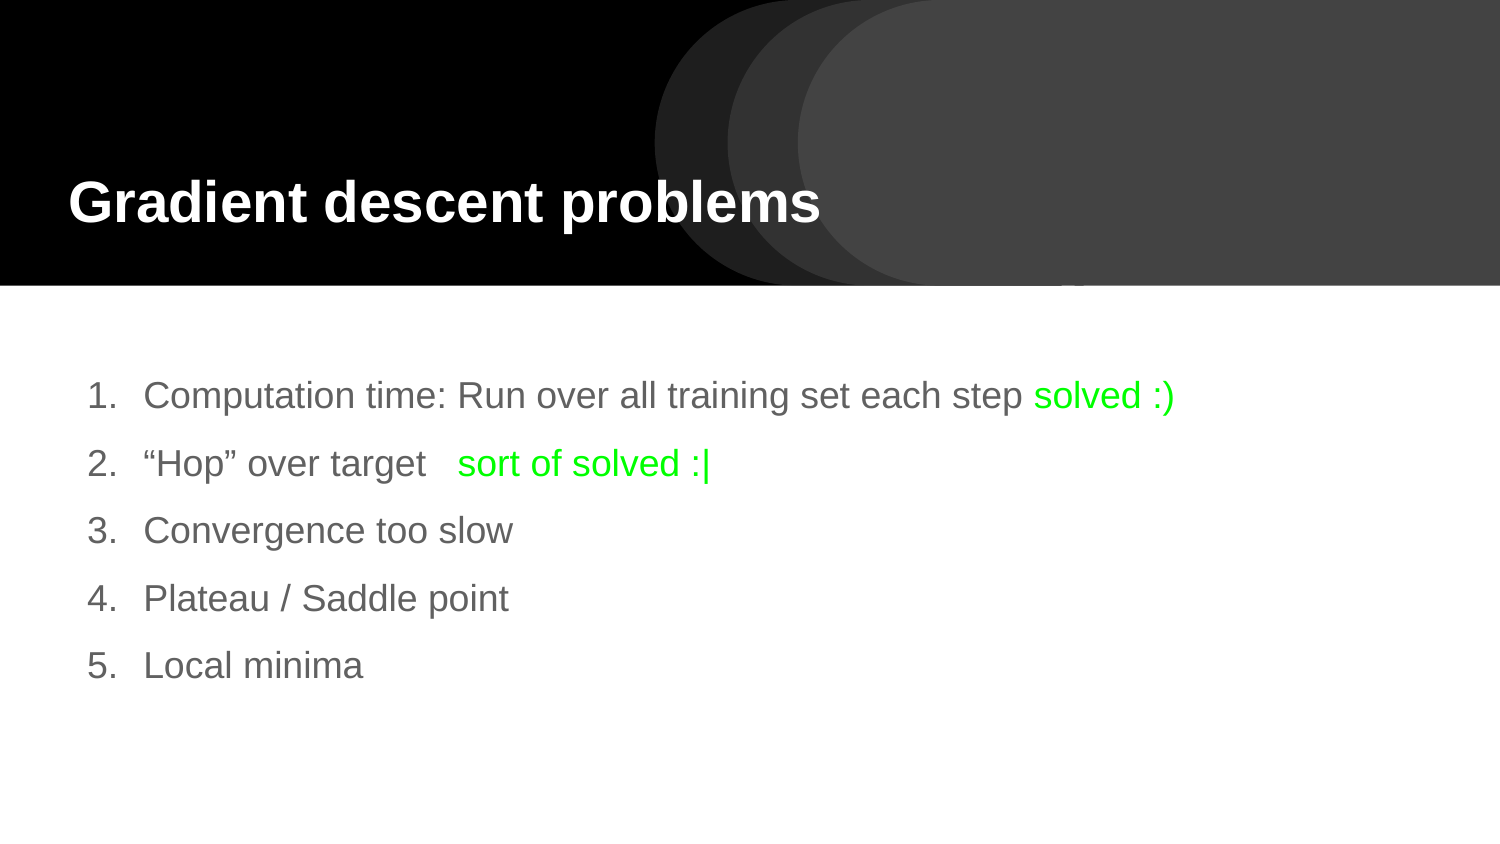

# Gradient descent problems
Computation time: Run over all training set each step solved :)
“Hop” over target   sort of solved :|
Convergence too slow
Plateau / Saddle point
Local minima